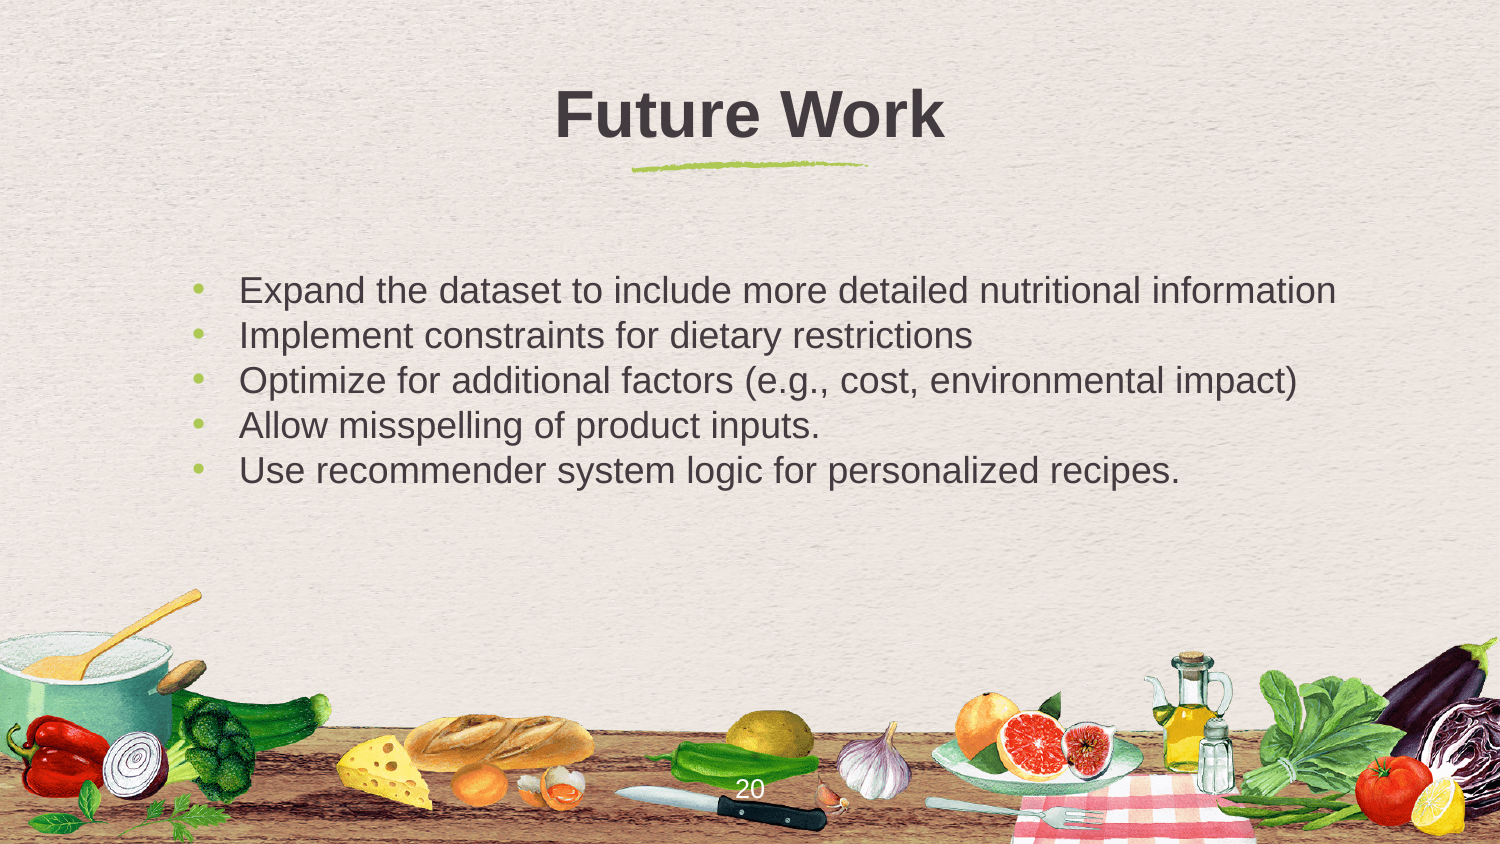

# Future Work

Expand the dataset to include more detailed nutritional information
Implement constraints for dietary restrictions
Optimize for additional factors (e.g., cost, environmental impact)
Allow misspelling of product inputs.
Use recommender system logic for personalized recipes.
20